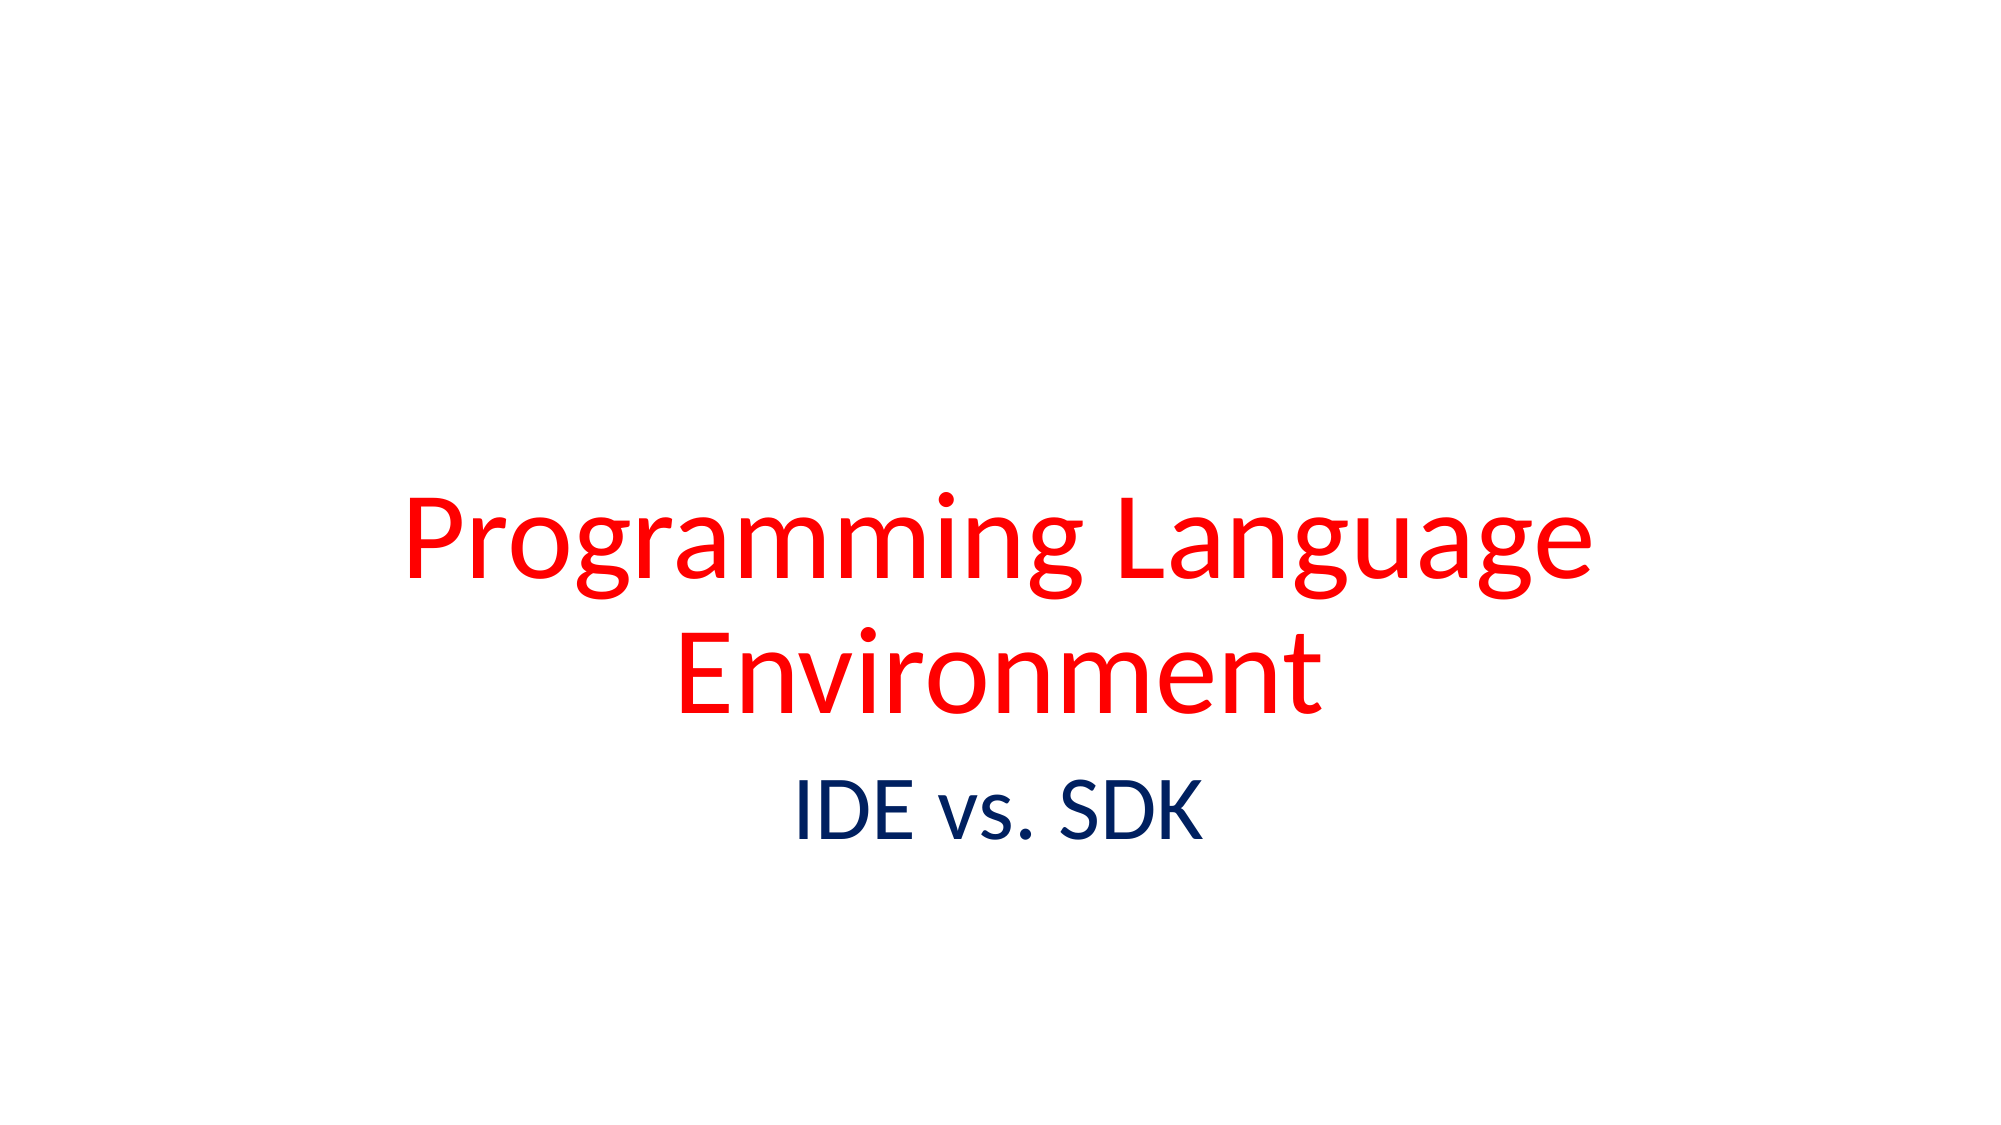

# Programming Language Environment
IDE vs. SDK